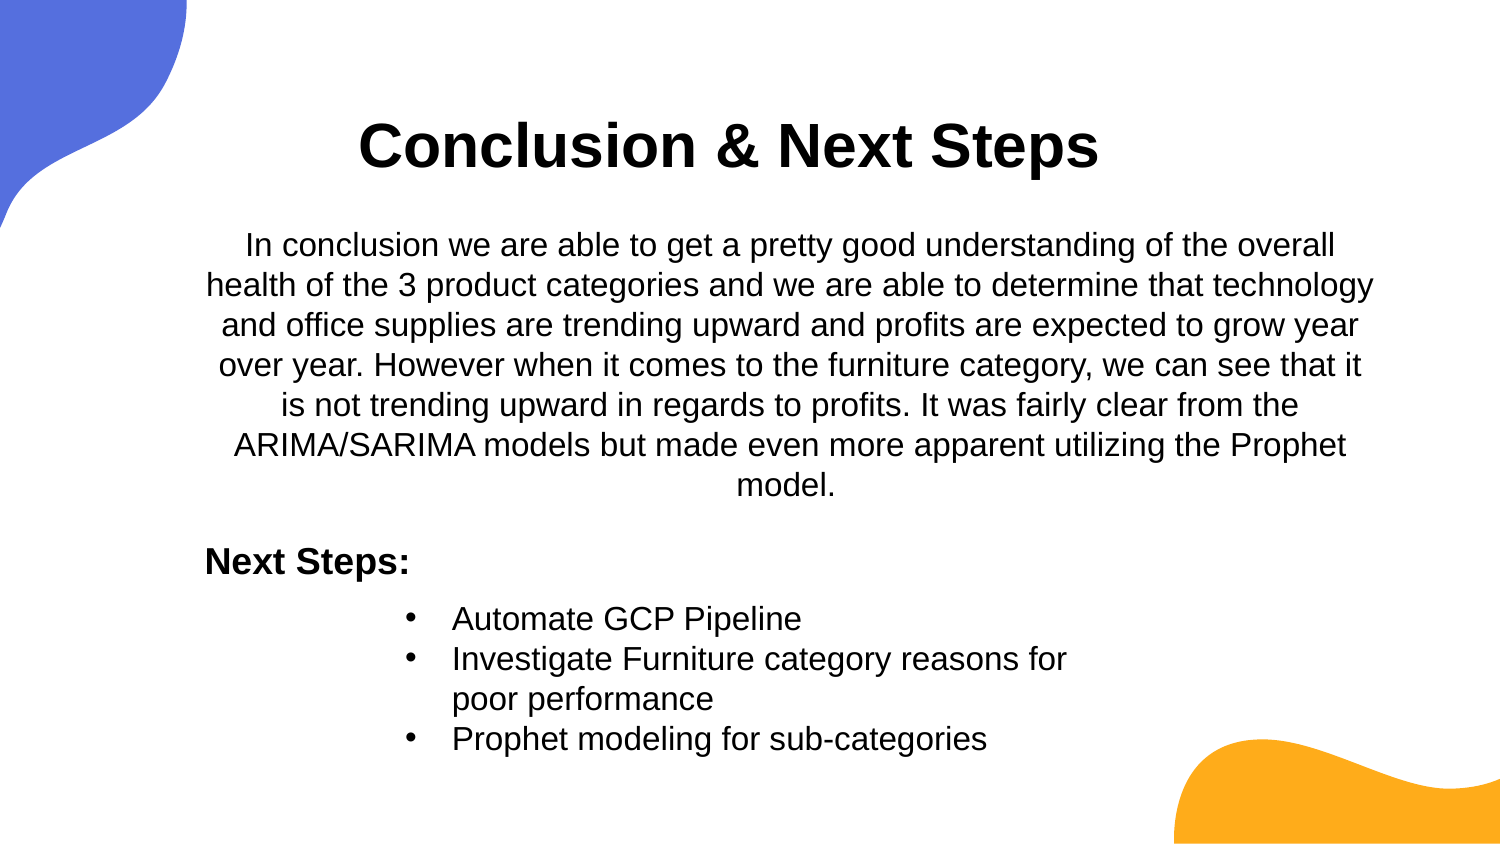

Conclusion & Next Steps
In conclusion we are able to get a pretty good understanding of the overall health of the 3 product categories and we are able to determine that technology and office supplies are trending upward and profits are expected to grow year over year. However when it comes to the furniture category, we can see that it is not trending upward in regards to profits. It was fairly clear from the ARIMA/SARIMA models but made even more apparent utilizing the Prophet model.
Next Steps:
Automate GCP Pipeline
Investigate Furniture category reasons for poor performance
Prophet modeling for sub-categories